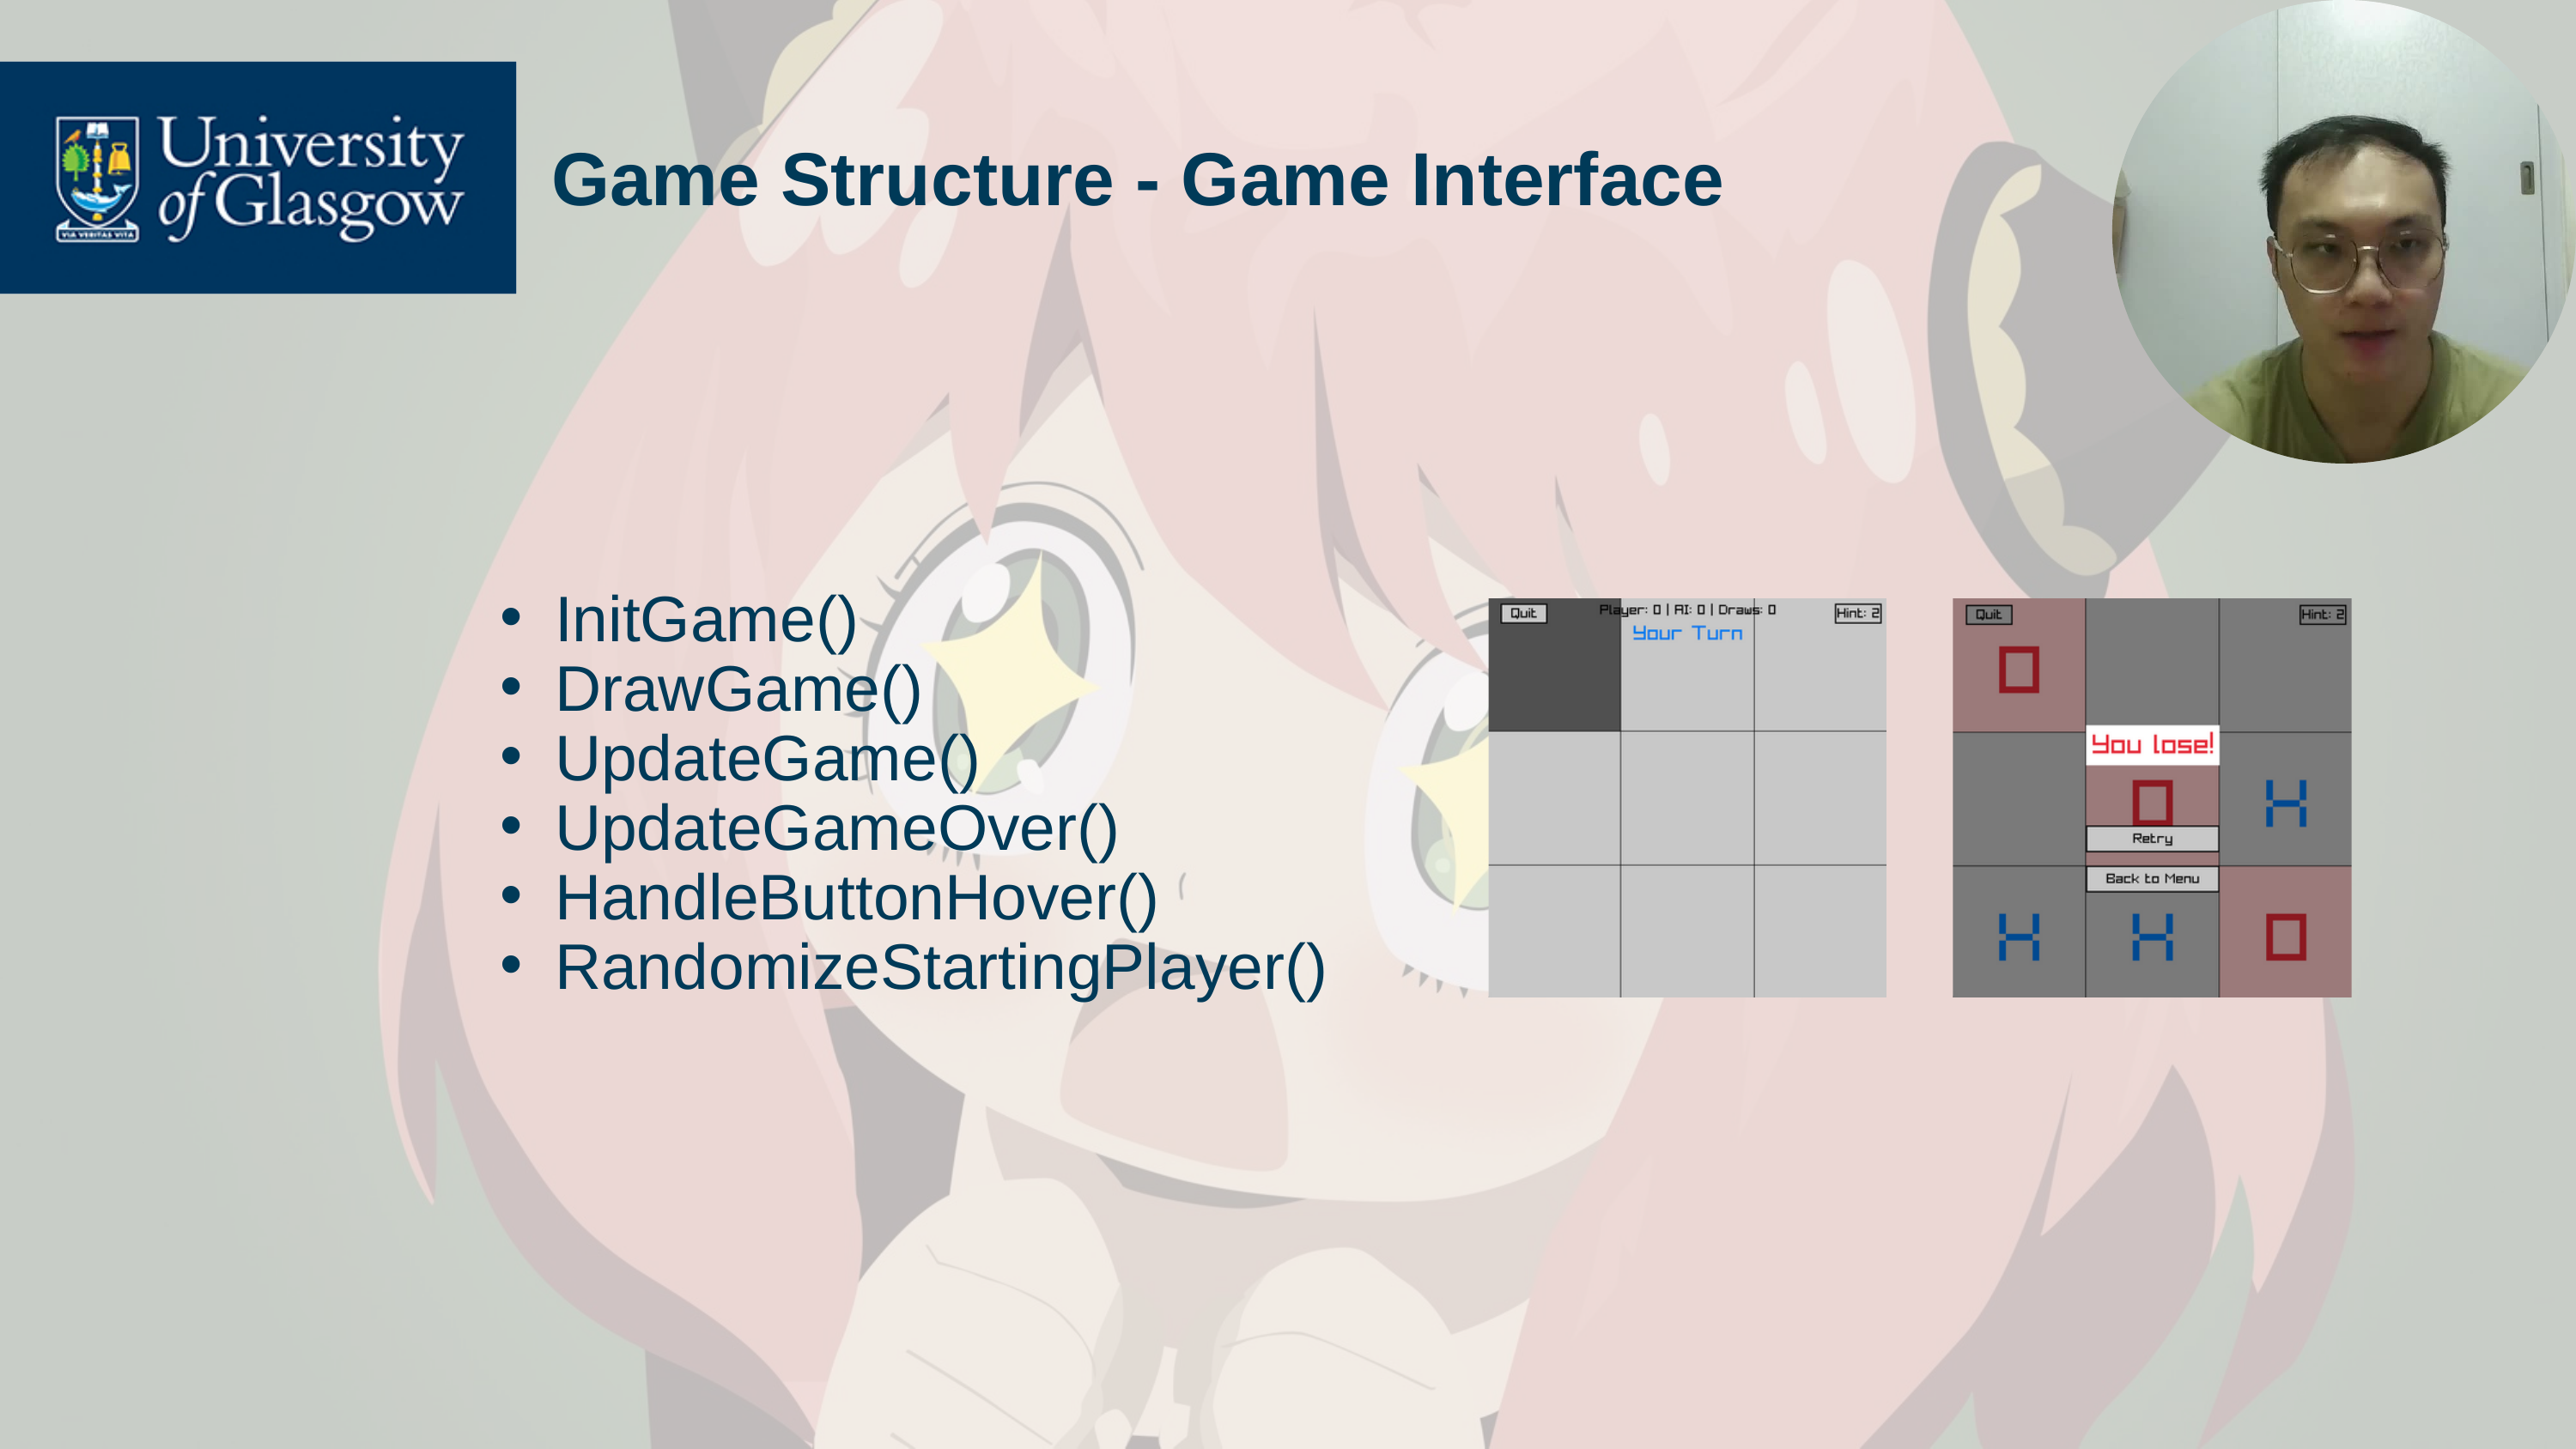

Game Structure - Game Interface
InitGame()
DrawGame()
UpdateGame()
UpdateGameOver()
HandleButtonHover()
RandomizeStartingPlayer()